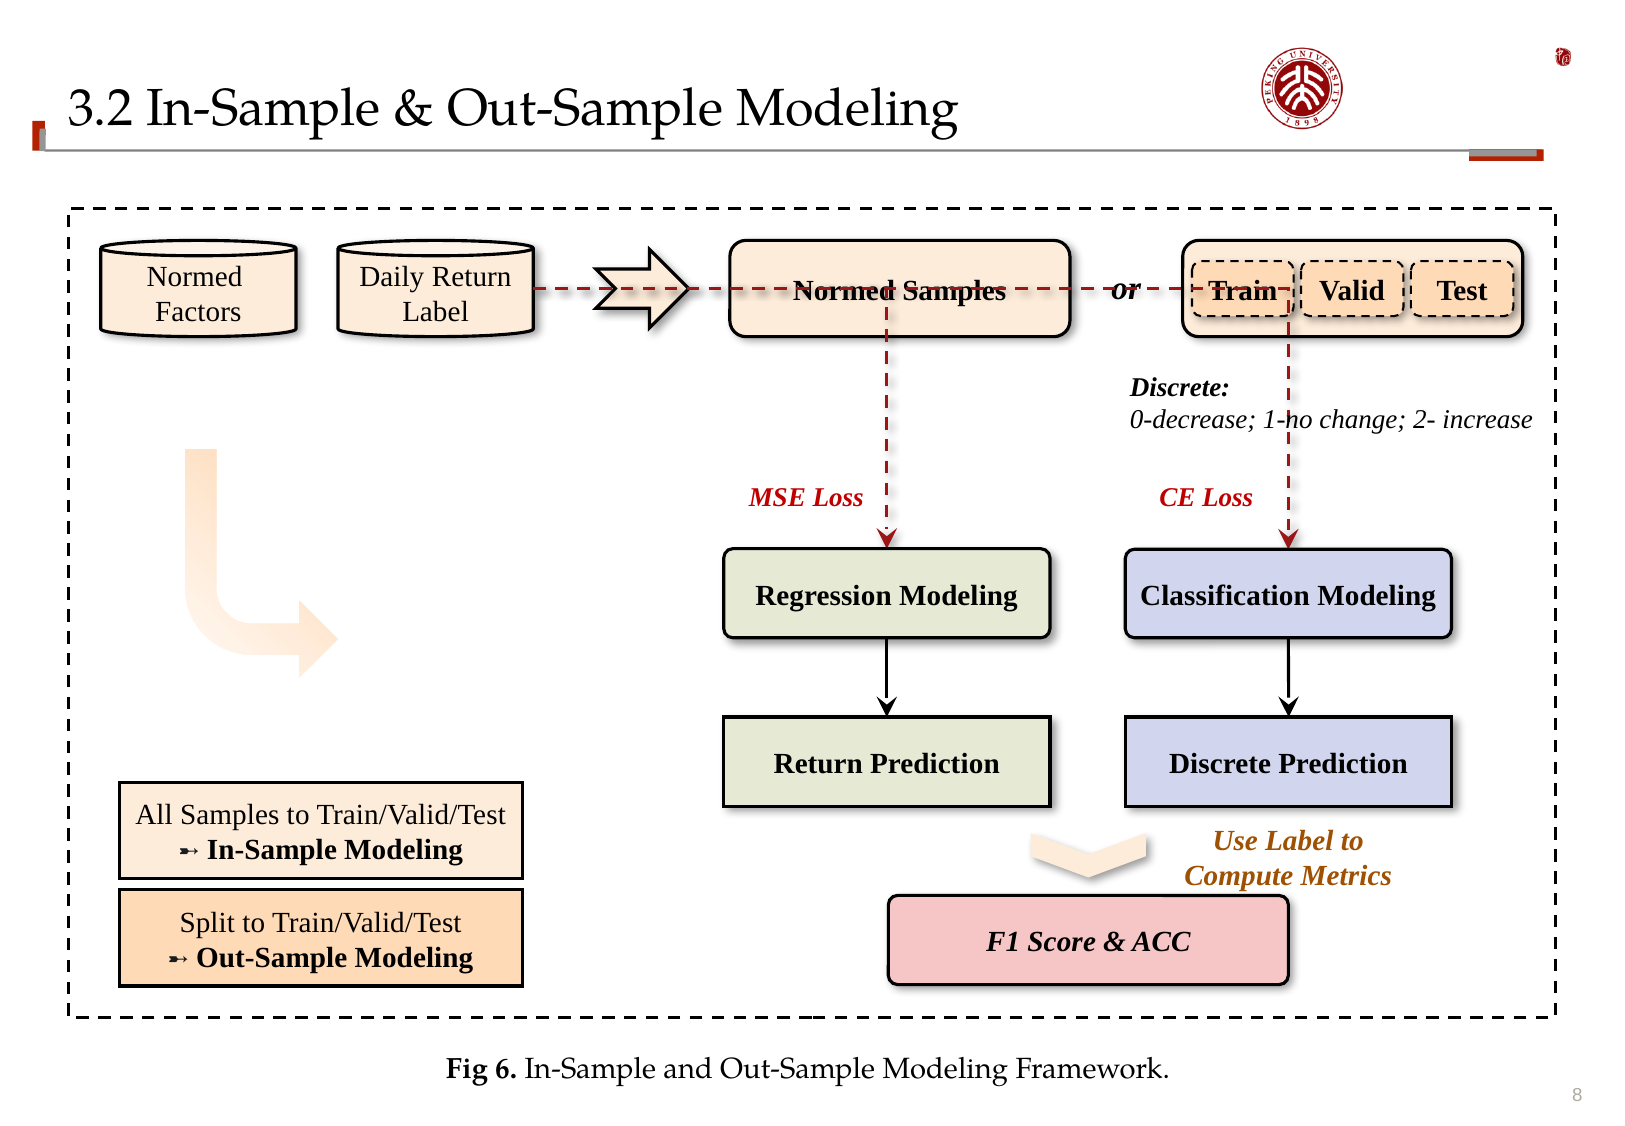

# 3.2 In-Sample & Out-Sample Modeling

Normed
Factors
Daily Return
Label
Normed Samples

Test
Valid
Train
or
Discrete:
0-decrease; 1-no change; 2- increase

MSE Loss
CE Loss
Regression Modeling
Classification Modeling
Return Prediction
Discrete Prediction
All Samples to Train/Valid/Test
➸ In-Sample Modeling

Use Label to
Compute Metrics
Split to Train/Valid/Test
➸ Out-Sample Modeling
F1 Score & ACC
Fig 6. In-Sample and Out-Sample Modeling Framework.